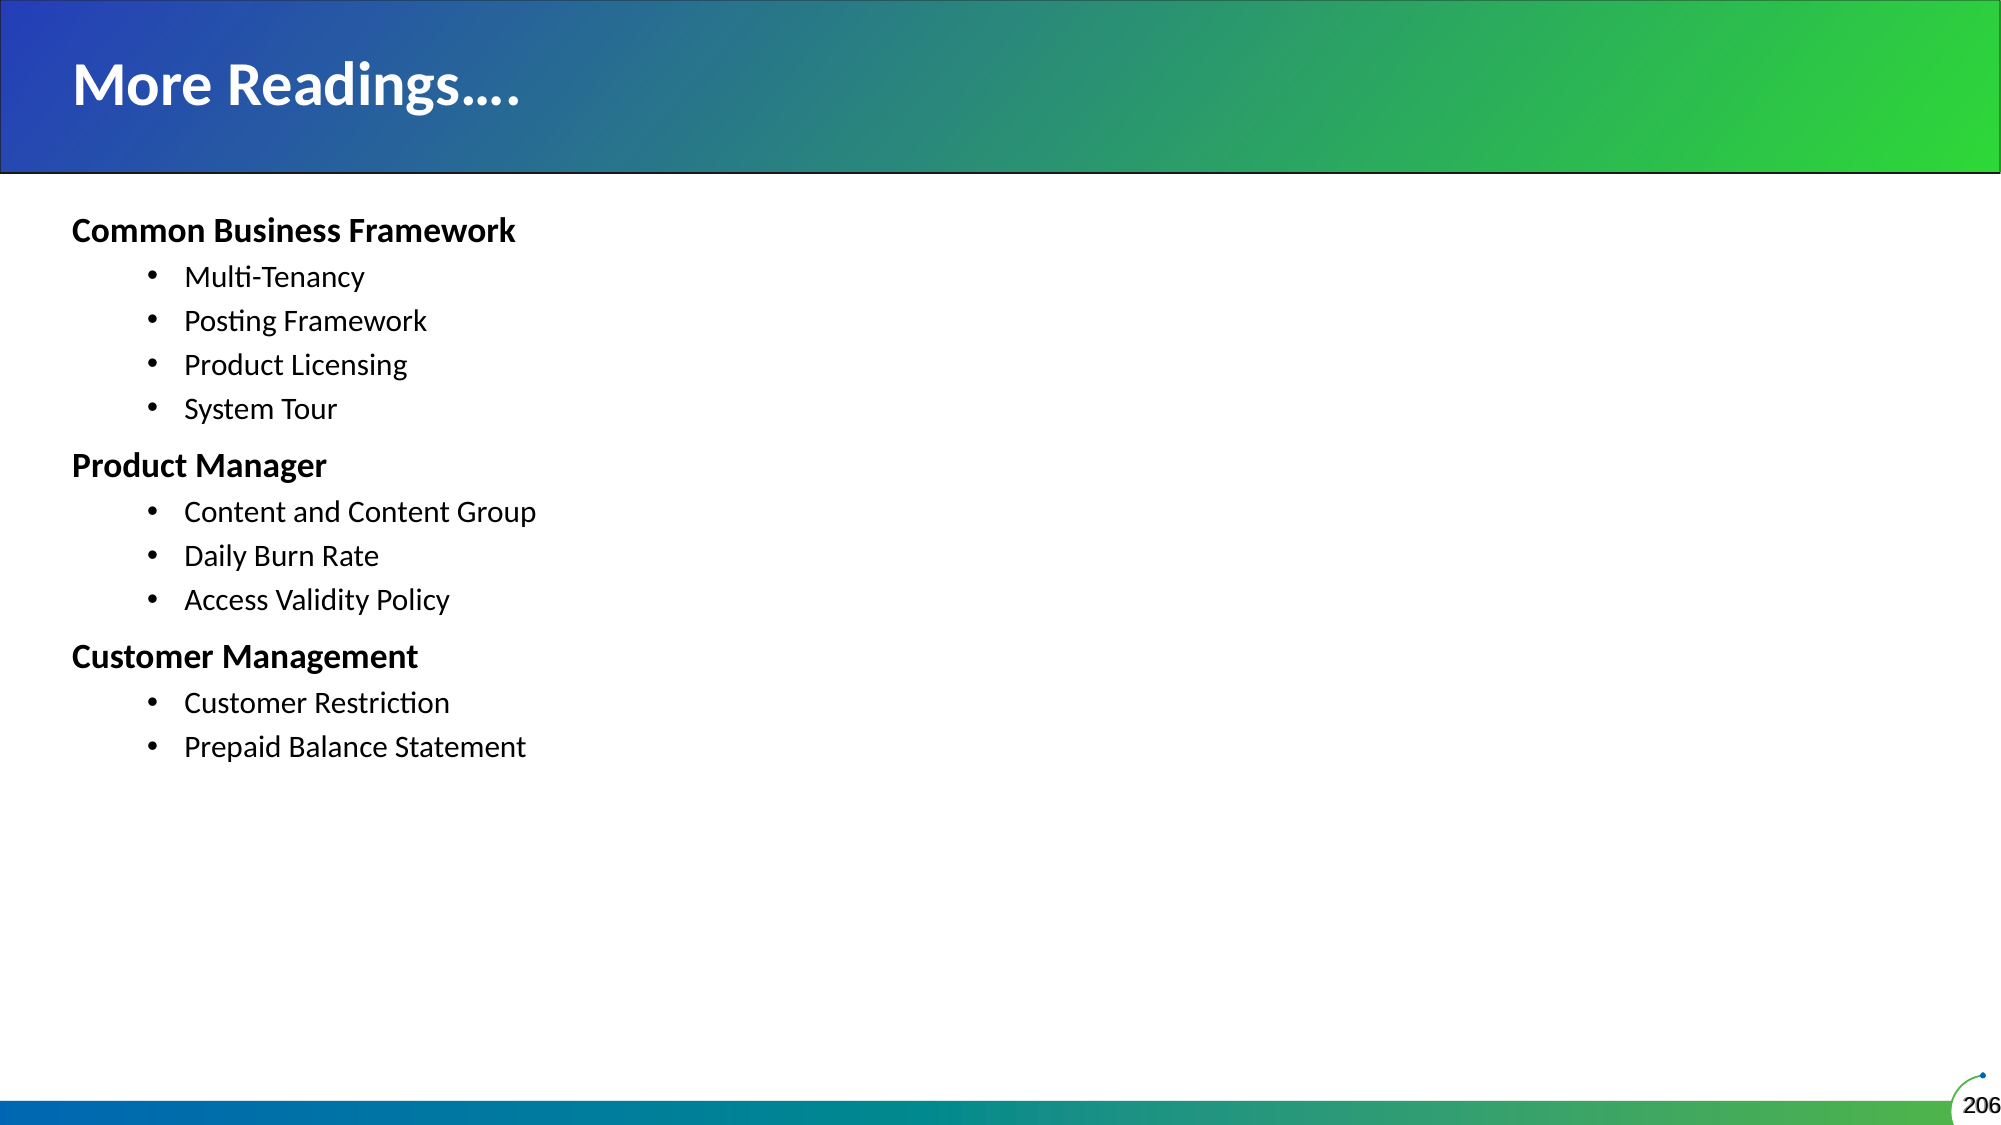

# More Readings….
Common Business Framework
Multi-Tenancy
Posting Framework
Product Licensing
System Tour
Product Manager
Content and Content Group
Daily Burn Rate
Access Validity Policy
Customer Management
Customer Restriction
Prepaid Balance Statement